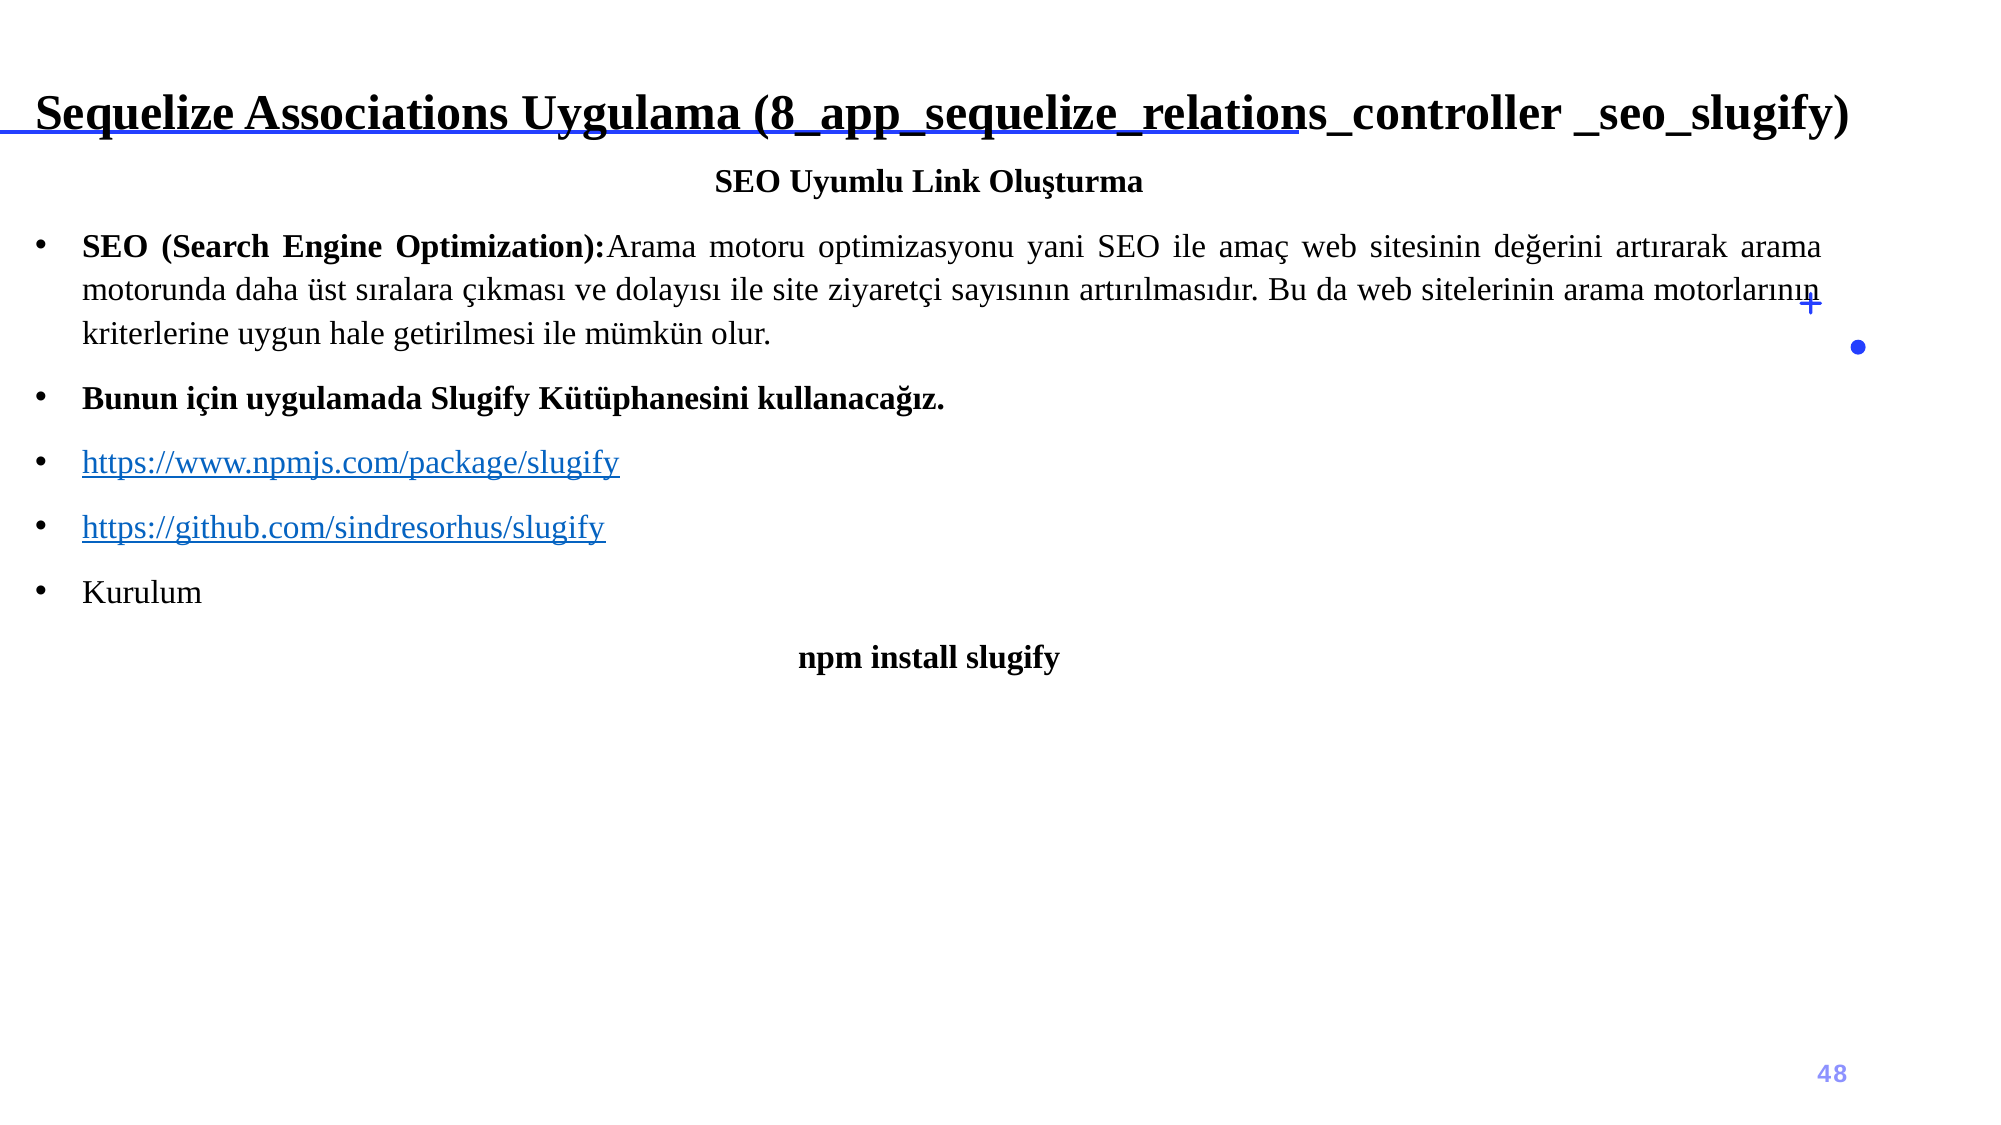

# Sequelize Associations Uygulama (8_app_sequelize_relations_controller _seo_slugify)
SEO Uyumlu Link Oluşturma
SEO (Search Engine Optimization):Arama motoru optimizasyonu yani SEO ile amaç web sitesinin değerini artırarak arama motorunda daha üst sıralara çıkması ve dolayısı ile site ziyaretçi sayısının artırılmasıdır. Bu da web sitelerinin arama motorlarının kriterlerine uygun hale getirilmesi ile mümkün olur.
Bunun için uygulamada Slugify Kütüphanesini kullanacağız.
https://www.npmjs.com/package/slugify
https://github.com/sindresorhus/slugify
Kurulum
npm install slugify

48